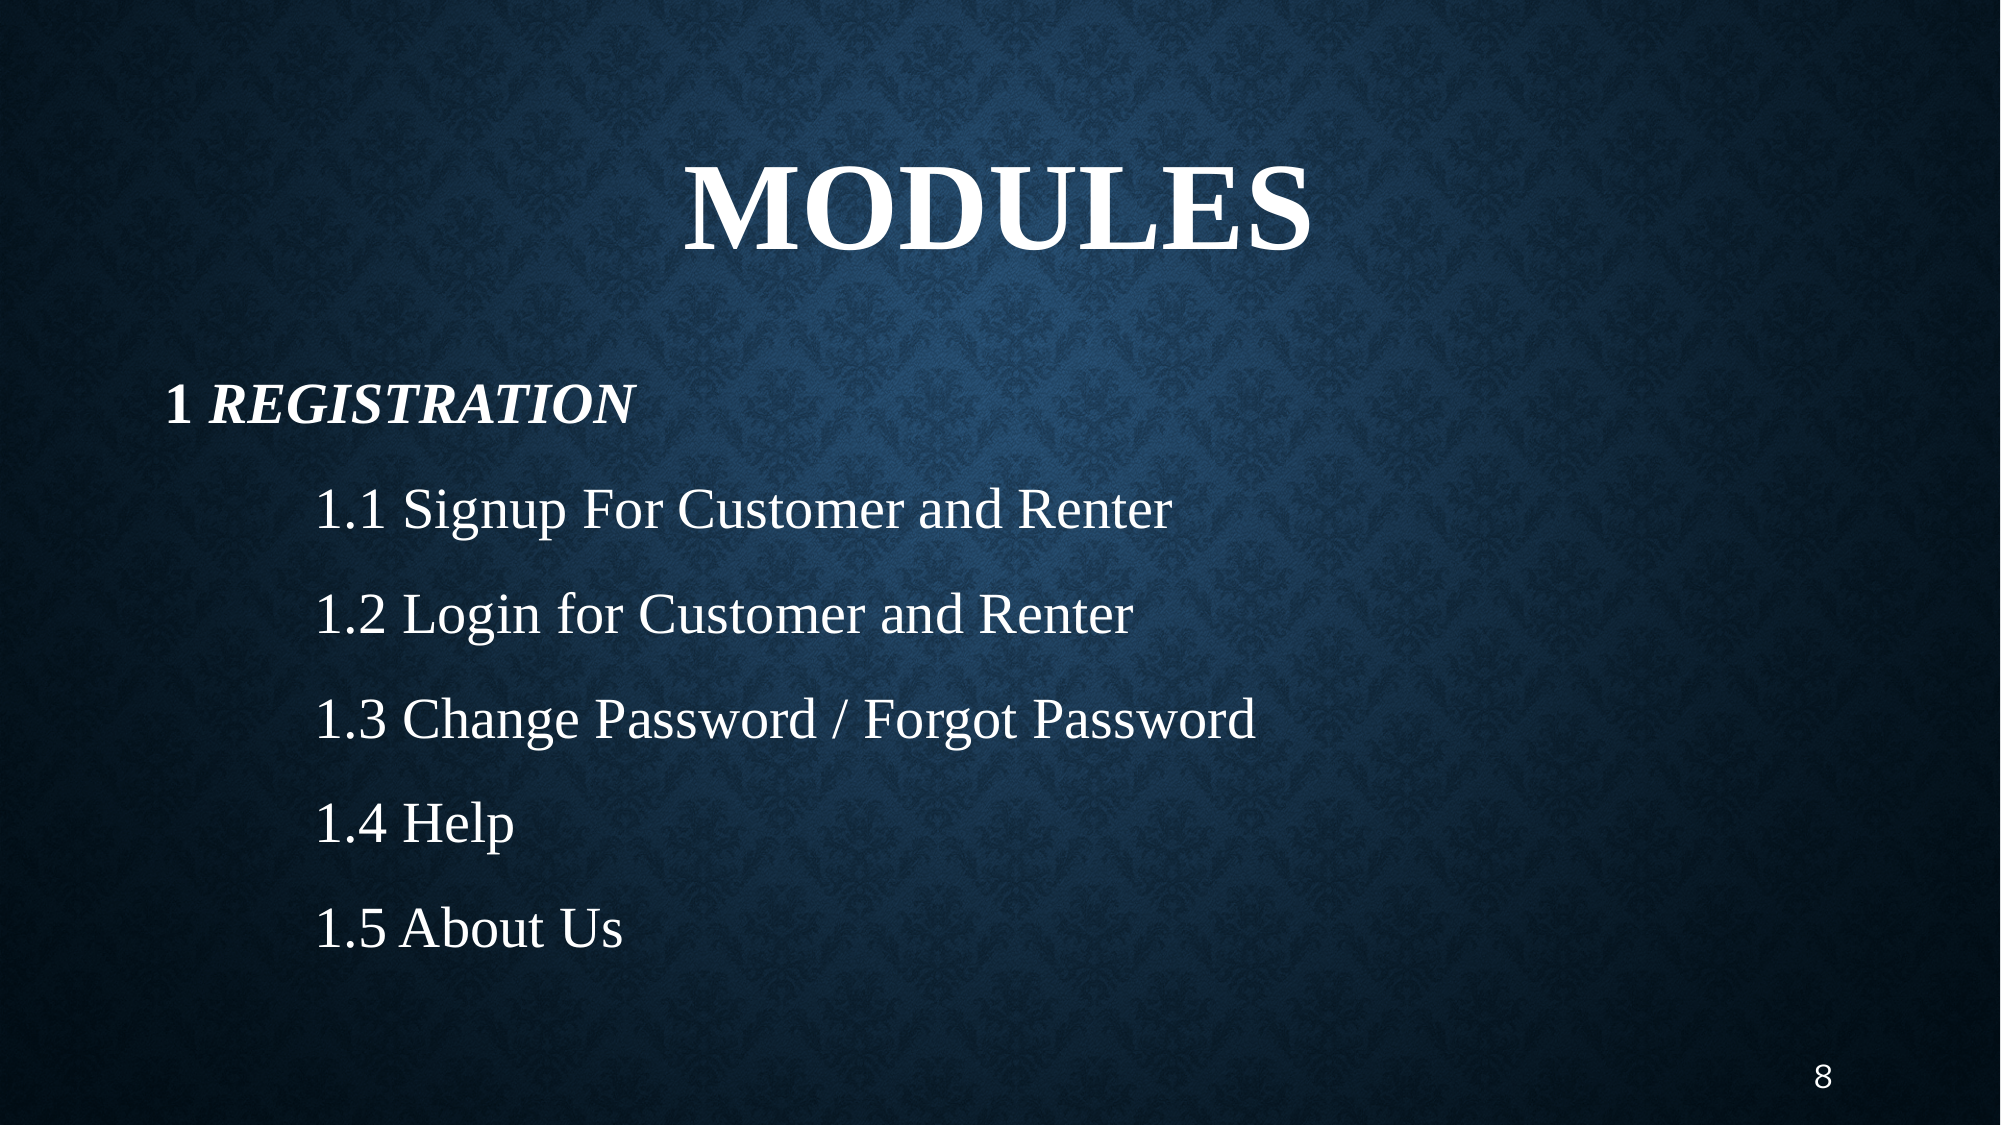

# MODULES
1 REGISTRATION
	1.1 Signup For Customer and Renter
	1.2 Login for Customer and Renter
	1.3 Change Password / Forgot Password
	1.4 Help
	1.5 About Us

8